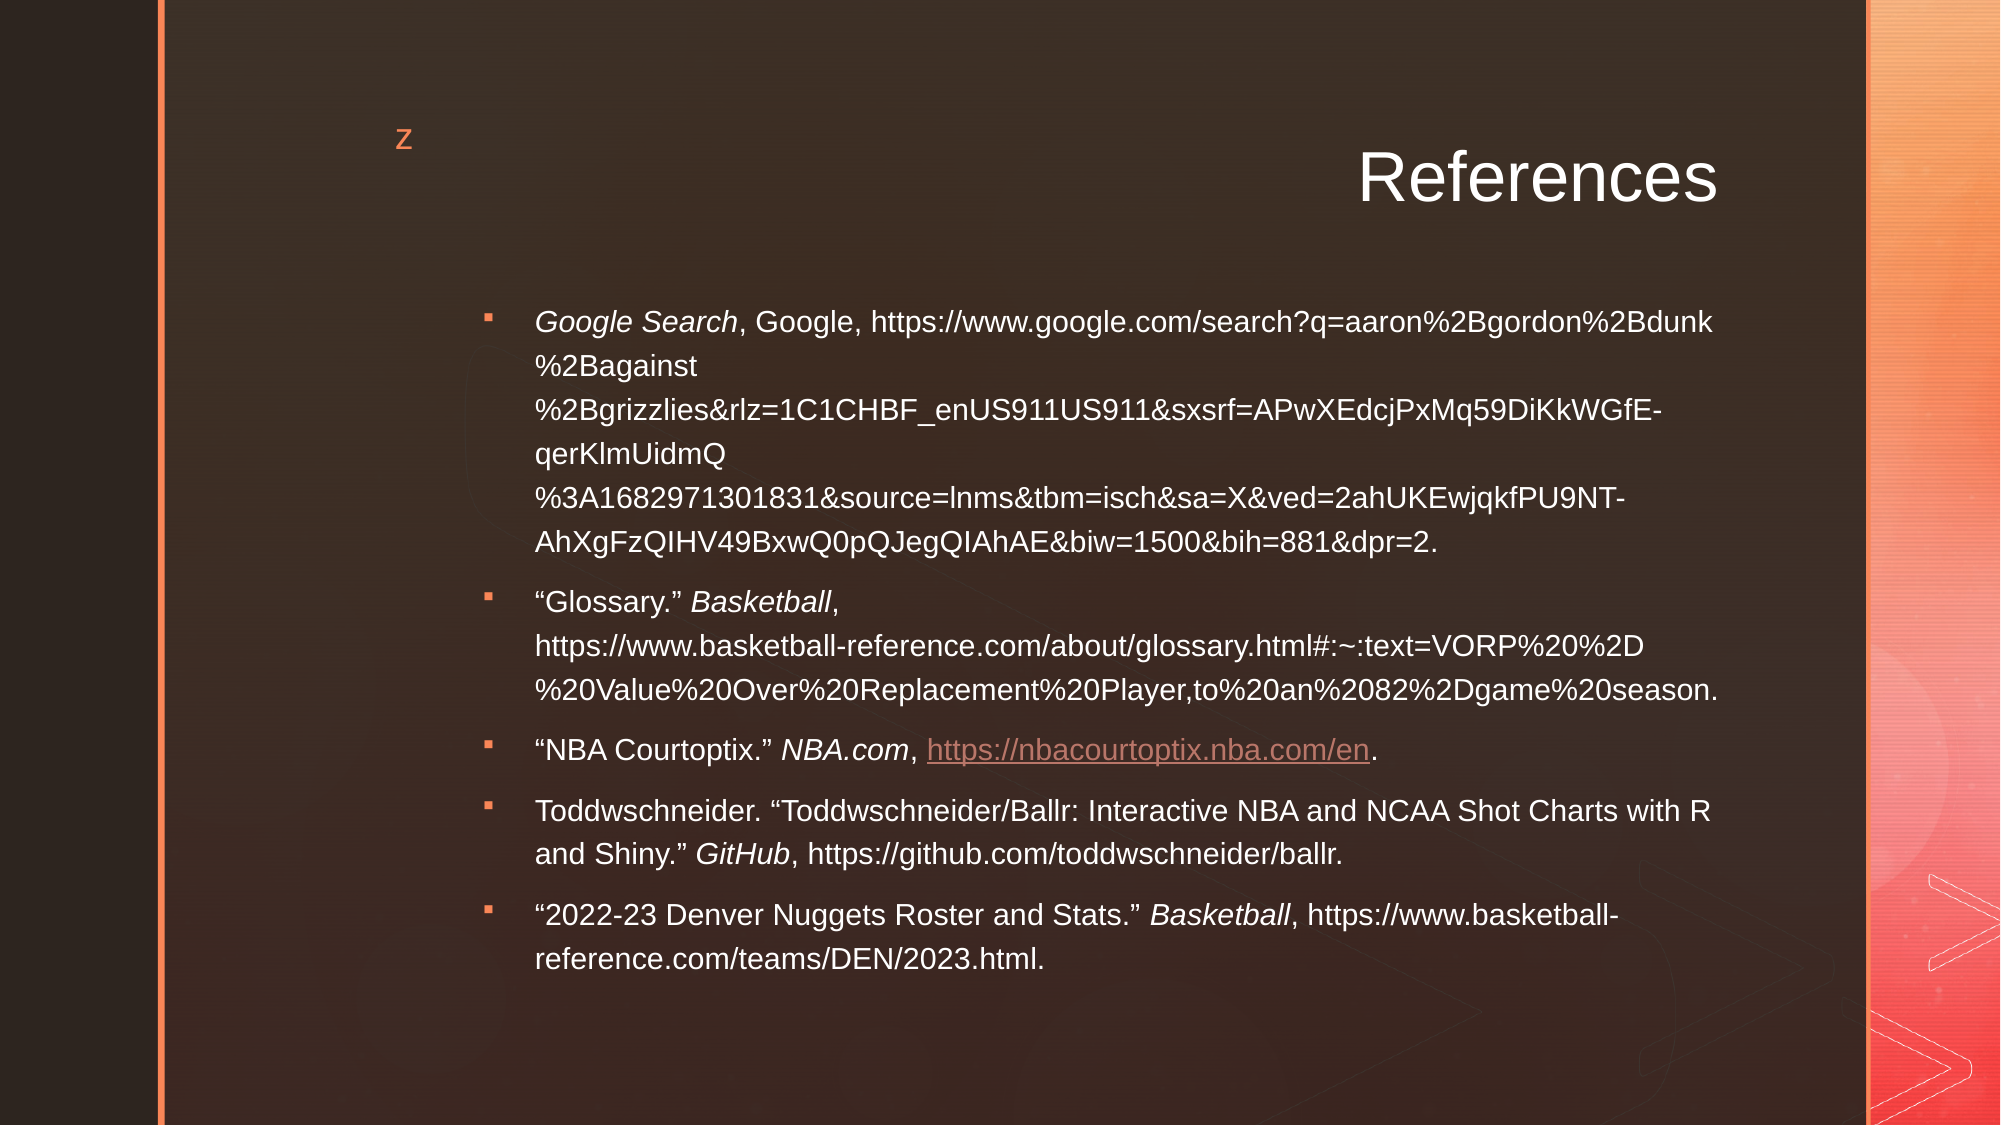

# References

Google Search, Google, https://www.google.com/search?q=aaron%2Bgordon%2Bdunk%2Bagainst%2Bgrizzlies&rlz=1C1CHBF_enUS911US911&sxsrf=APwXEdcjPxMq59DiKkWGfE-qerKlmUidmQ%3A1682971301831&source=lnms&tbm=isch&sa=X&ved=2ahUKEwjqkfPU9NT-AhXgFzQIHV49BxwQ0pQJegQIAhAE&biw=1500&bih=881&dpr=2.
“Glossary.” Basketball, https://www.basketball-reference.com/about/glossary.html#:~:text=VORP%20%2D%20Value%20Over%20Replacement%20Player,to%20an%2082%2Dgame%20season.
“NBA Courtoptix.” NBA.com, https://nbacourtoptix.nba.com/en.
Toddwschneider. “Toddwschneider/Ballr: Interactive NBA and NCAA Shot Charts with R and Shiny.” GitHub, https://github.com/toddwschneider/ballr.
“2022-23 Denver Nuggets Roster and Stats.” Basketball, https://www.basketball-reference.com/teams/DEN/2023.html.